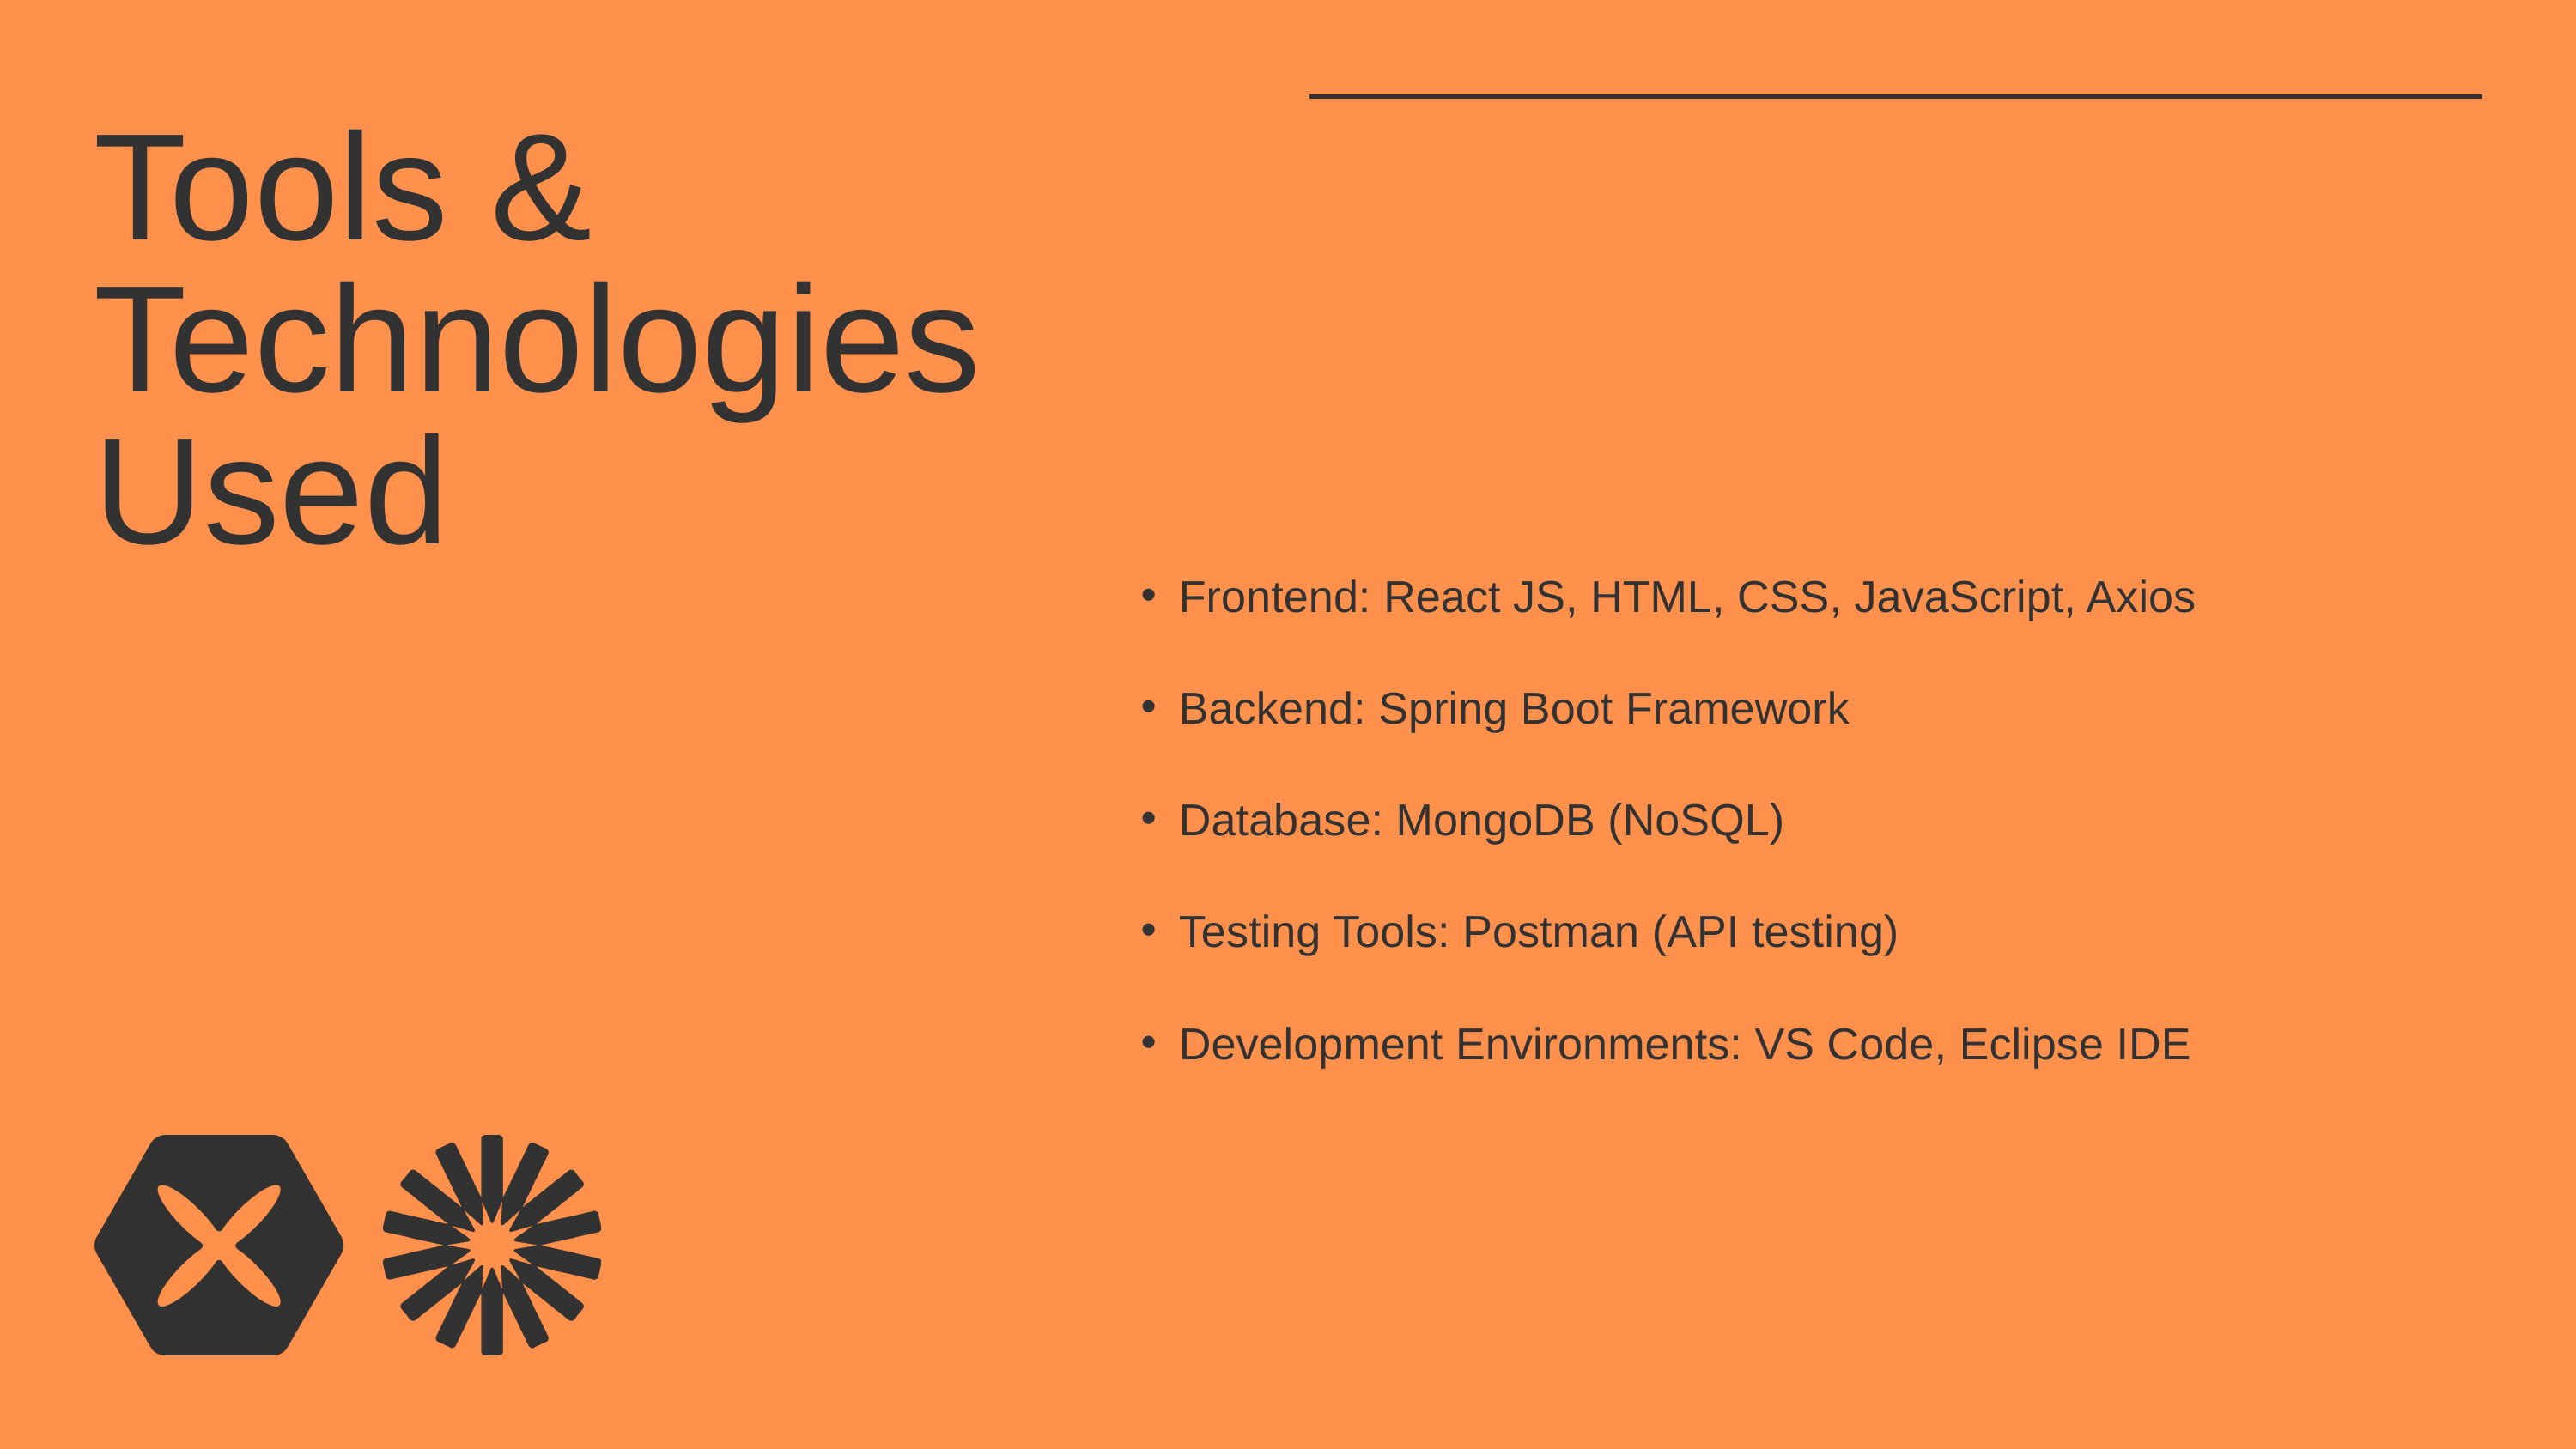

Tools & Technologies Used
Frontend: React JS, HTML, CSS, JavaScript, Axios
Backend: Spring Boot Framework
Database: MongoDB (NoSQL)
Testing Tools: Postman (API testing)
Development Environments: VS Code, Eclipse IDE